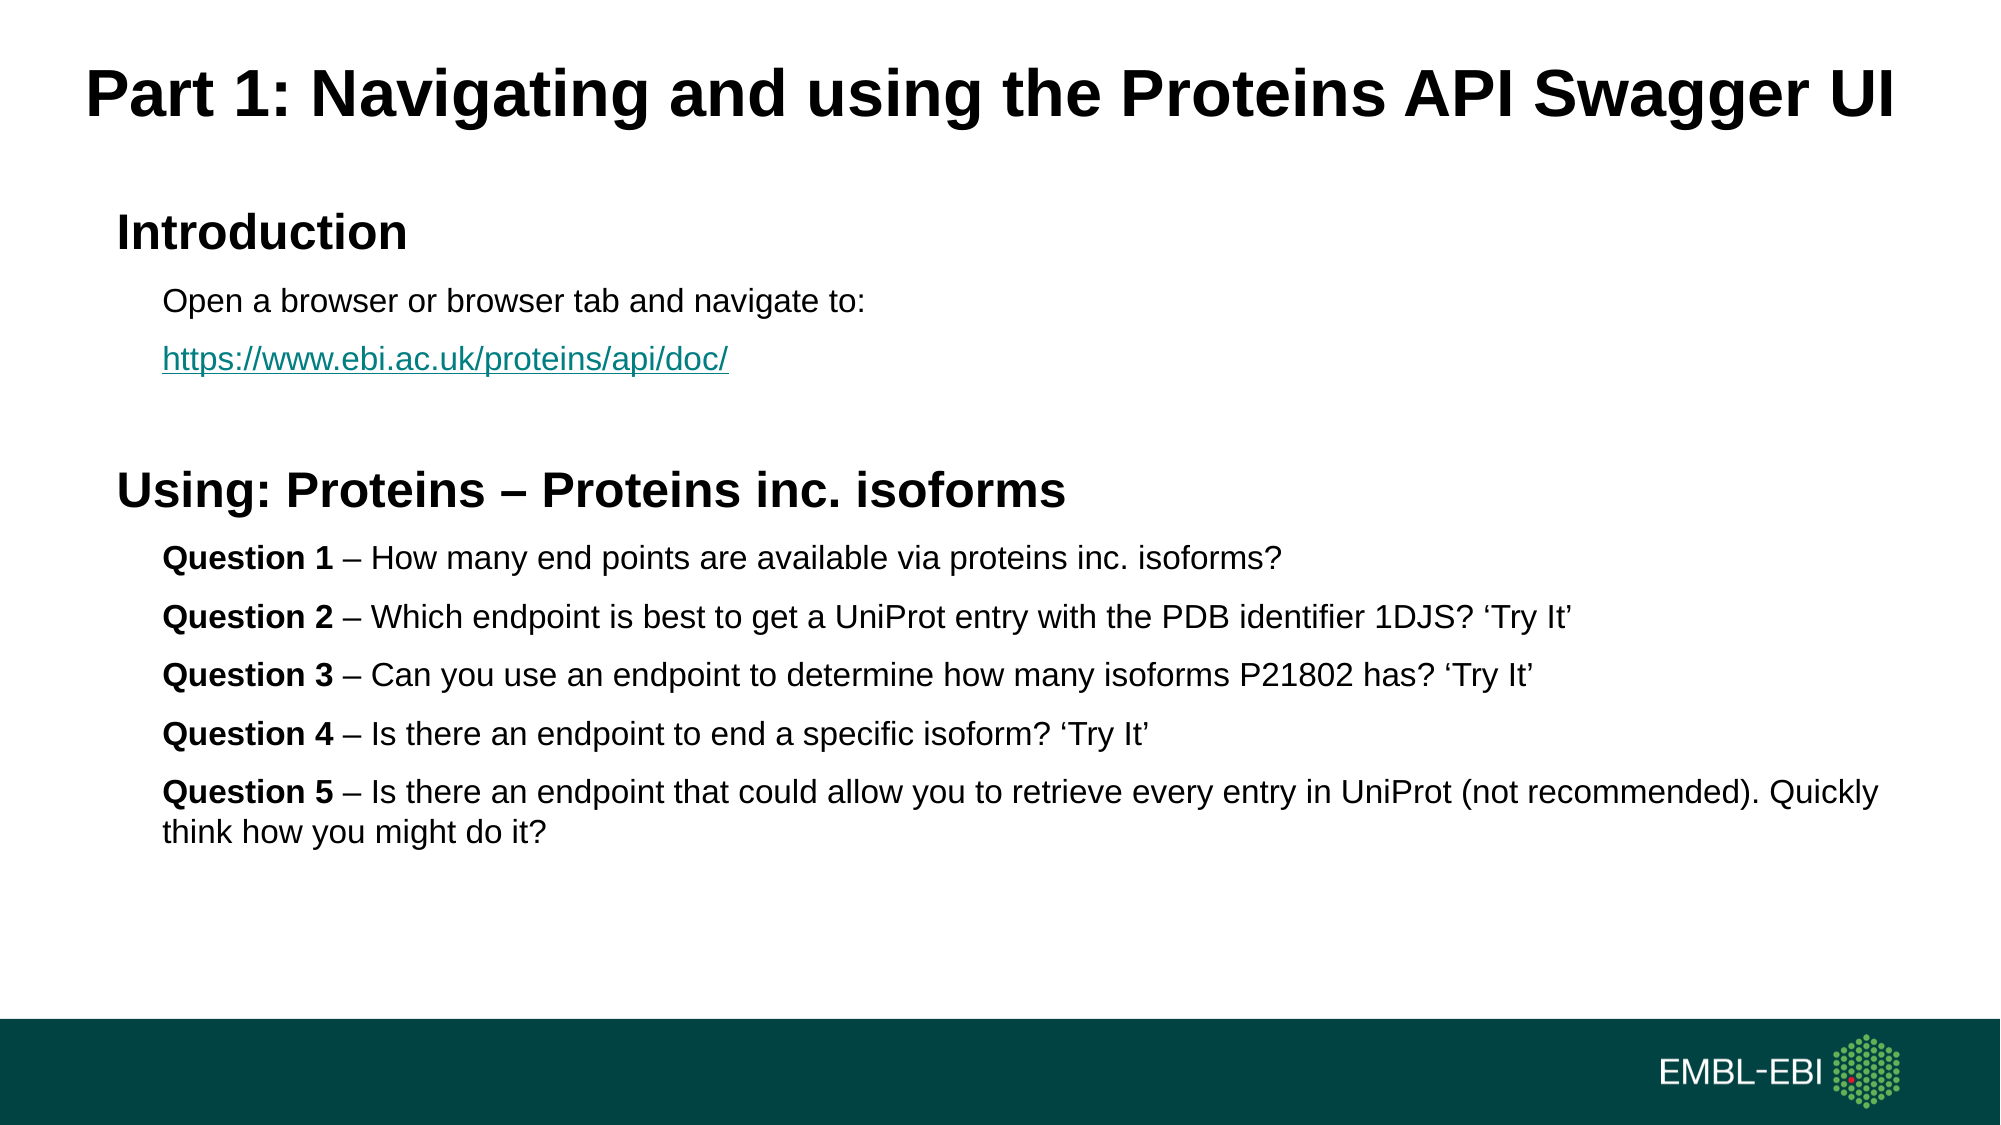

# Part 1: Navigating and using the Proteins API Swagger UI
Introduction
Open a browser or browser tab and navigate to:
https://www.ebi.ac.uk/proteins/api/doc/

Using: Proteins – Proteins inc. isoforms
Question 1 – How many end points are available via proteins inc. isoforms?
Question 2 – Which endpoint is best to get a UniProt entry with the PDB identifier 1DJS? ‘Try It’
Question 3 – Can you use an endpoint to determine how many isoforms P21802 has? ‘Try It’
Question 4 – Is there an endpoint to end a specific isoform? ‘Try It’
Question 5 – Is there an endpoint that could allow you to retrieve every entry in UniProt (not recommended). Quickly think how you might do it?